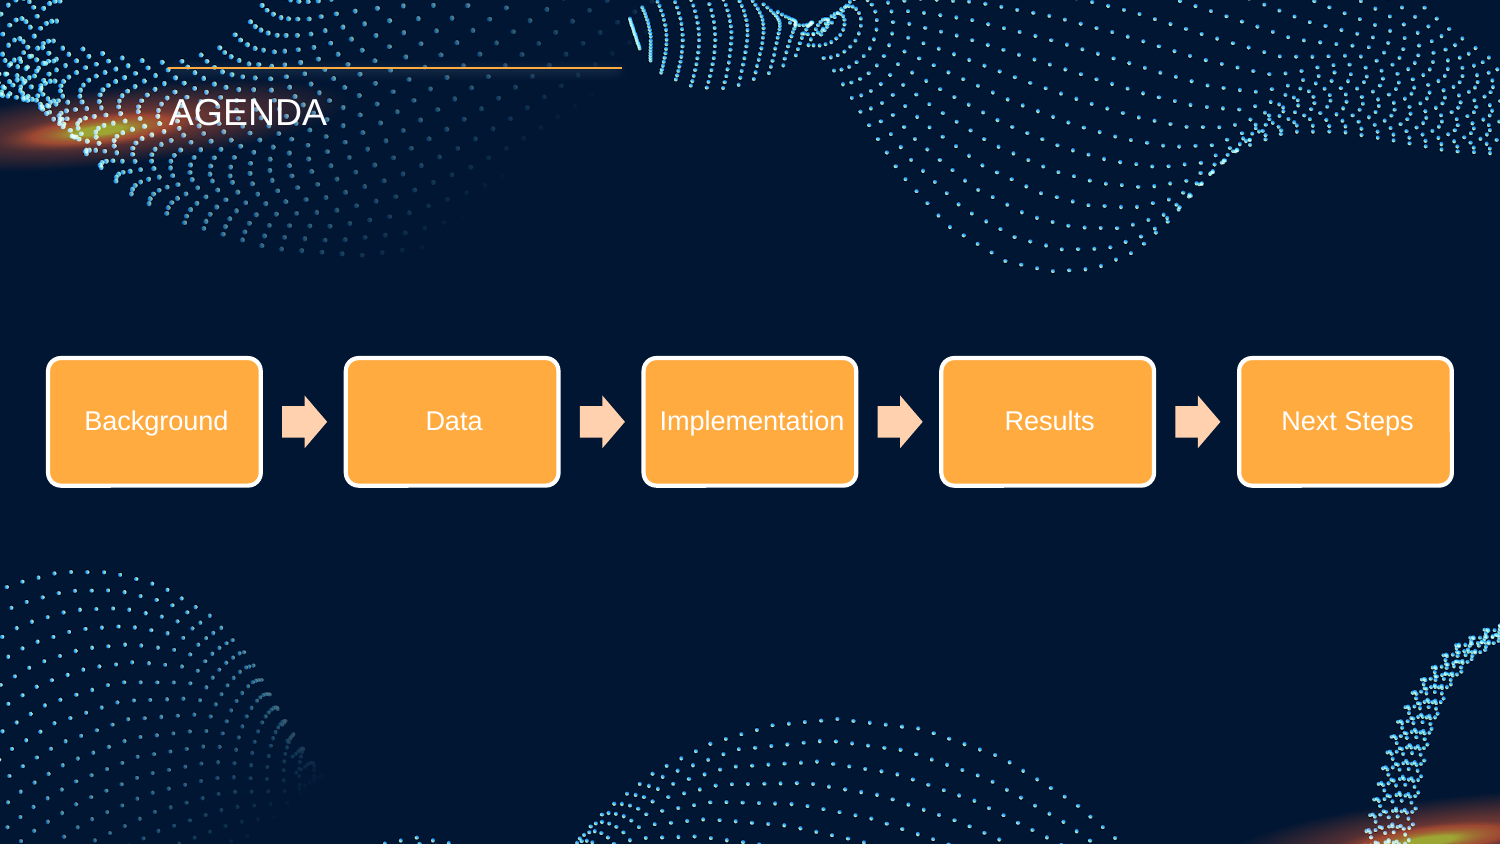

Background

Data

Implementation

Results

Next Steps
# AGENDA